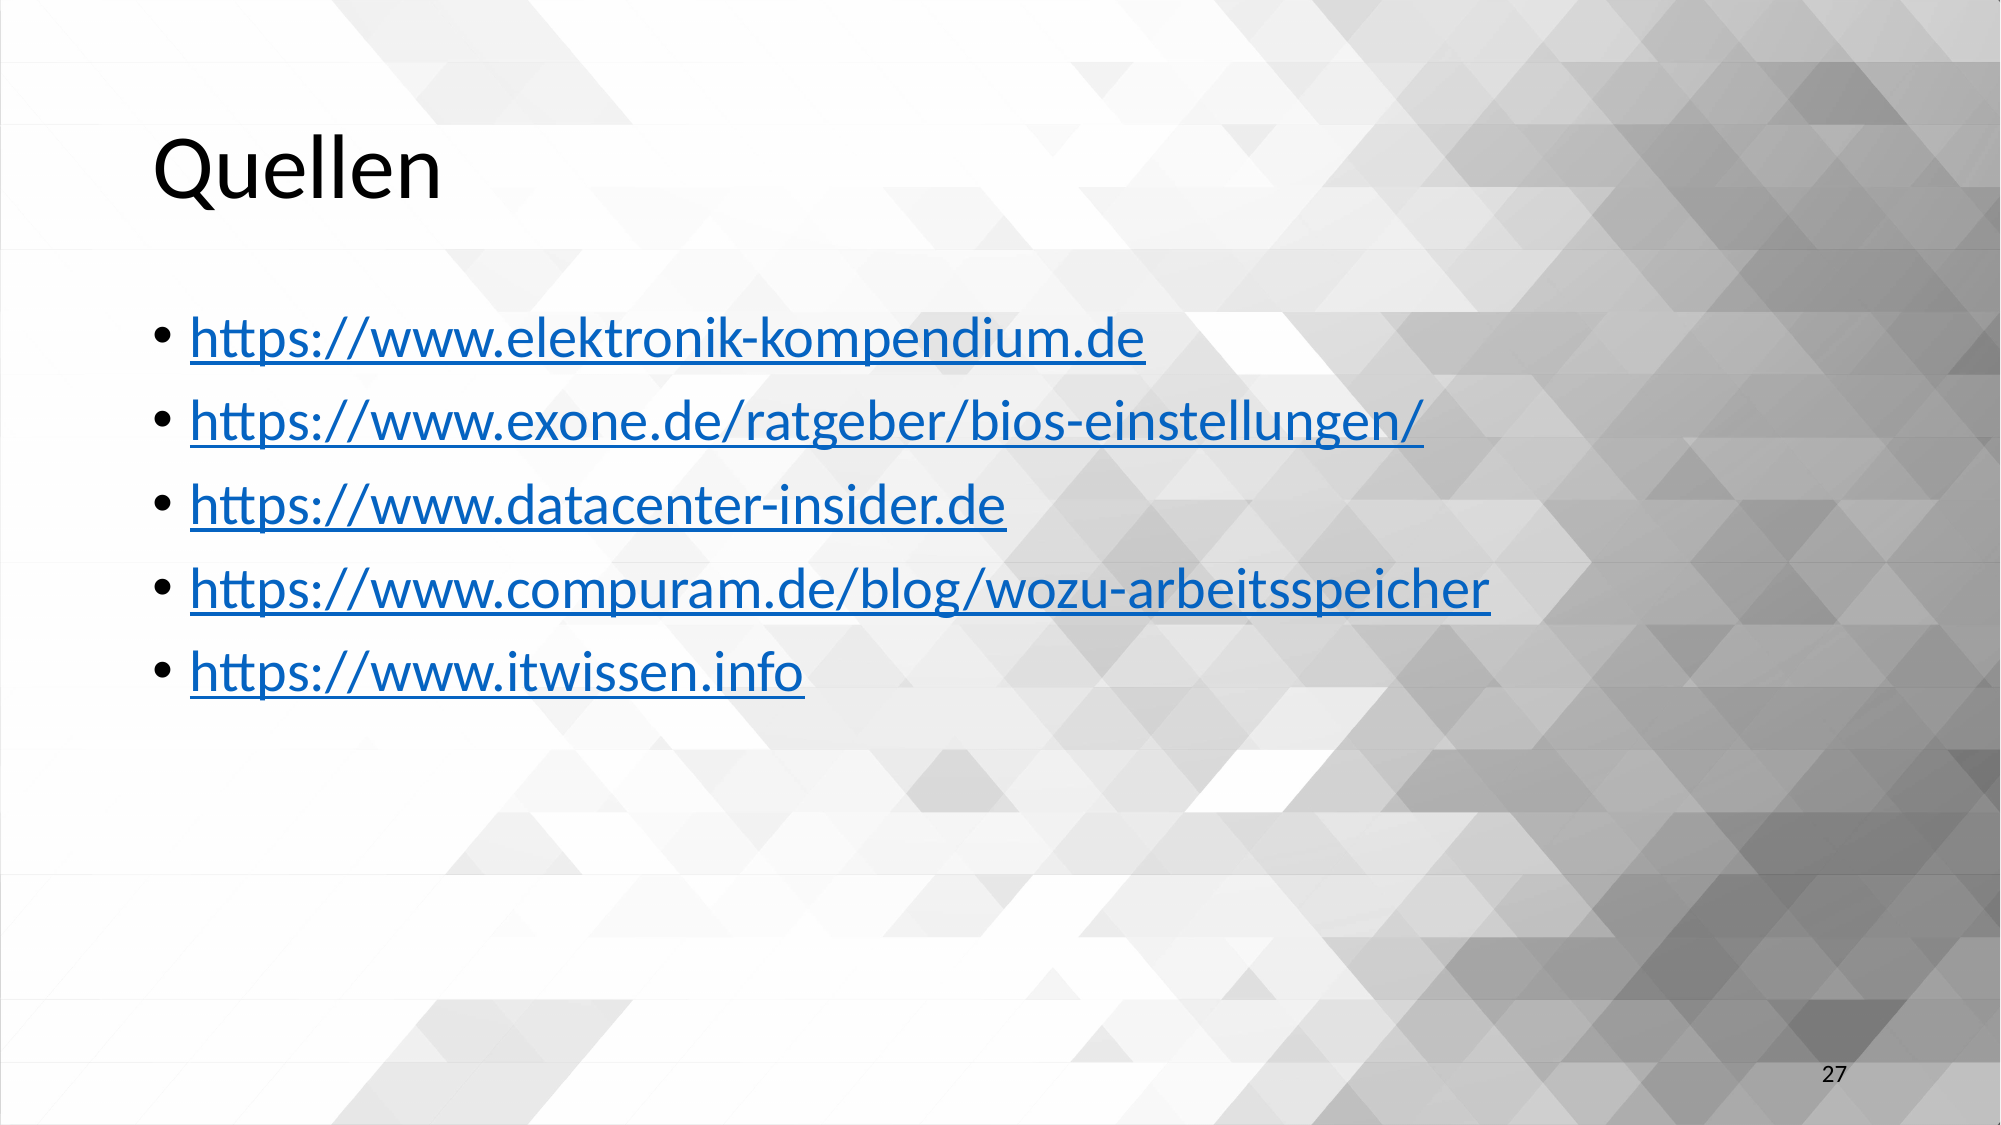

# Quellen
https://www.elektronik-kompendium.de
https://www.exone.de/ratgeber/bios-einstellungen/
https://www.datacenter-insider.de
https://www.compuram.de/blog/wozu-arbeitsspeicher
https://www.itwissen.info

27